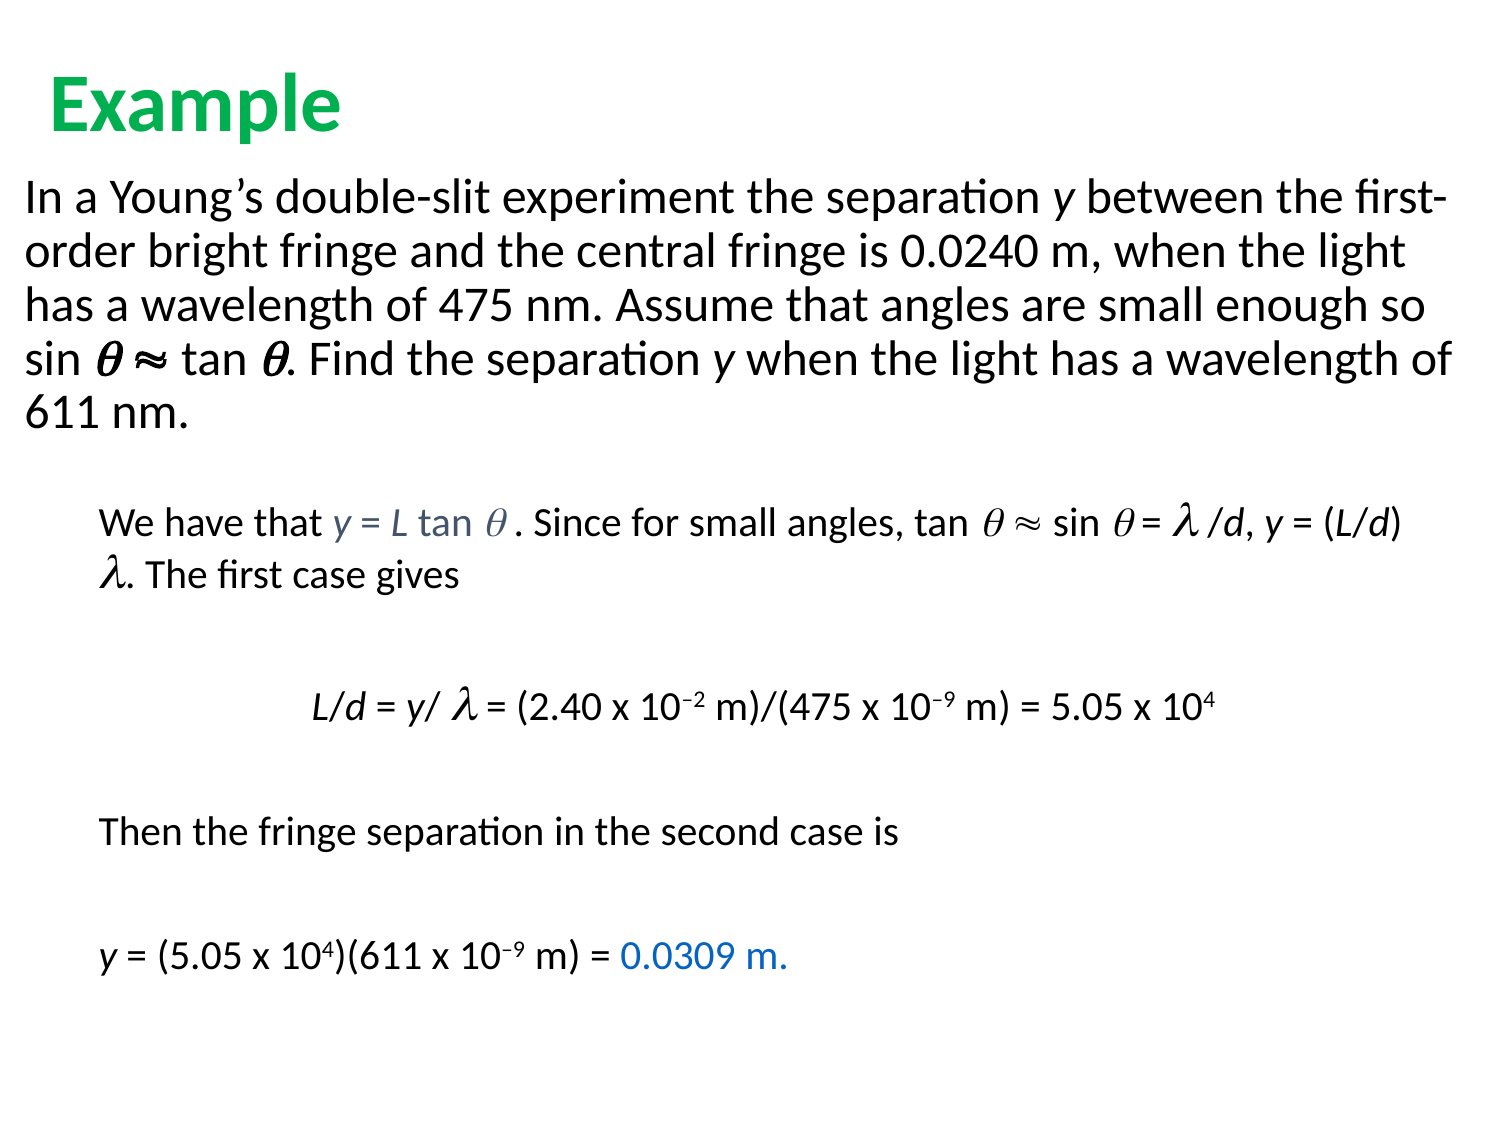

Example
# In a Young’s double-slit experiment the separation y between the first-order bright fringe and the central fringe is 0.0240 m, when the light has a wavelength of 475 nm. Assume that angles are small enough so sin θ ≈ tan θ. Find the separation y when the light has a wavelength of 611 nm.
	We have that y = L tan θ . Since for small angles, tan θ ≈ sin θ = λ /d, y = (L/d) λ. The first case gives

	L/d = y/ λ = (2.40 x 10–2 m)/(475 x 10–9 m) = 5.05 x 104

	Then the fringe separation in the second case is

	y = (5.05 x 104)(611 x 10–9 m) = 0.0309 m.